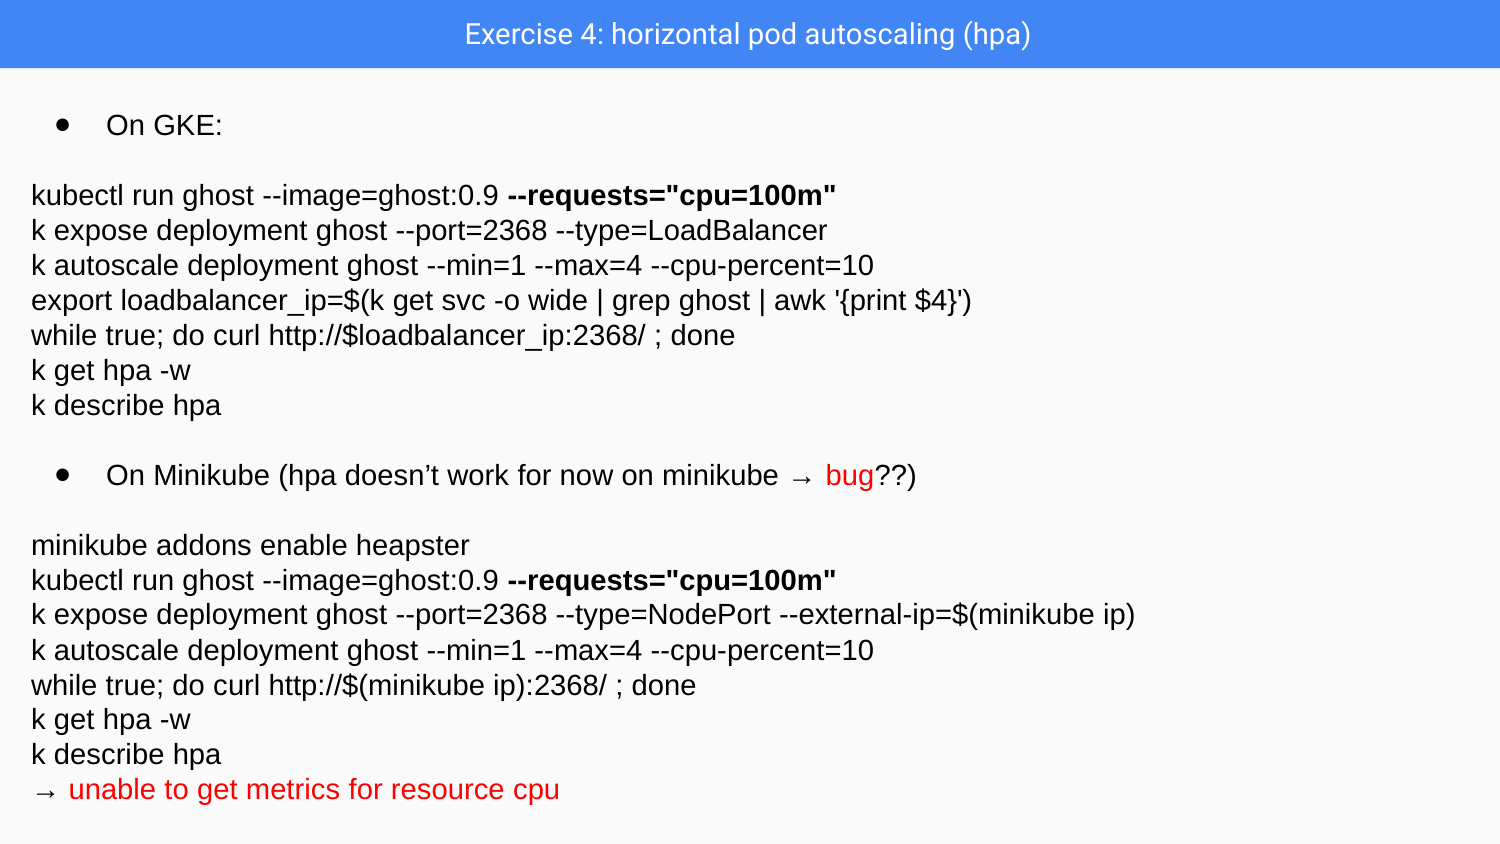

Exercise 4: horizontal pod autoscaling (hpa)
On GKE:
kubectl run ghost --image=ghost:0.9 --requests="cpu=100m"
k expose deployment ghost --port=2368 --type=LoadBalancer
k autoscale deployment ghost --min=1 --max=4 --cpu-percent=10
export loadbalancer_ip=$(k get svc -o wide | grep ghost | awk '{print $4}')
while true; do curl http://$loadbalancer_ip:2368/ ; done
k get hpa -w
k describe hpa

On Minikube (hpa doesn’t work for now on minikube → bug??)
minikube addons enable heapster
kubectl run ghost --image=ghost:0.9 --requests="cpu=100m"
k expose deployment ghost --port=2368 --type=NodePort --external-ip=$(minikube ip)
k autoscale deployment ghost --min=1 --max=4 --cpu-percent=10
while true; do curl http://$(minikube ip):2368/ ; done
k get hpa -w
k describe hpa
→ unable to get metrics for resource cpu